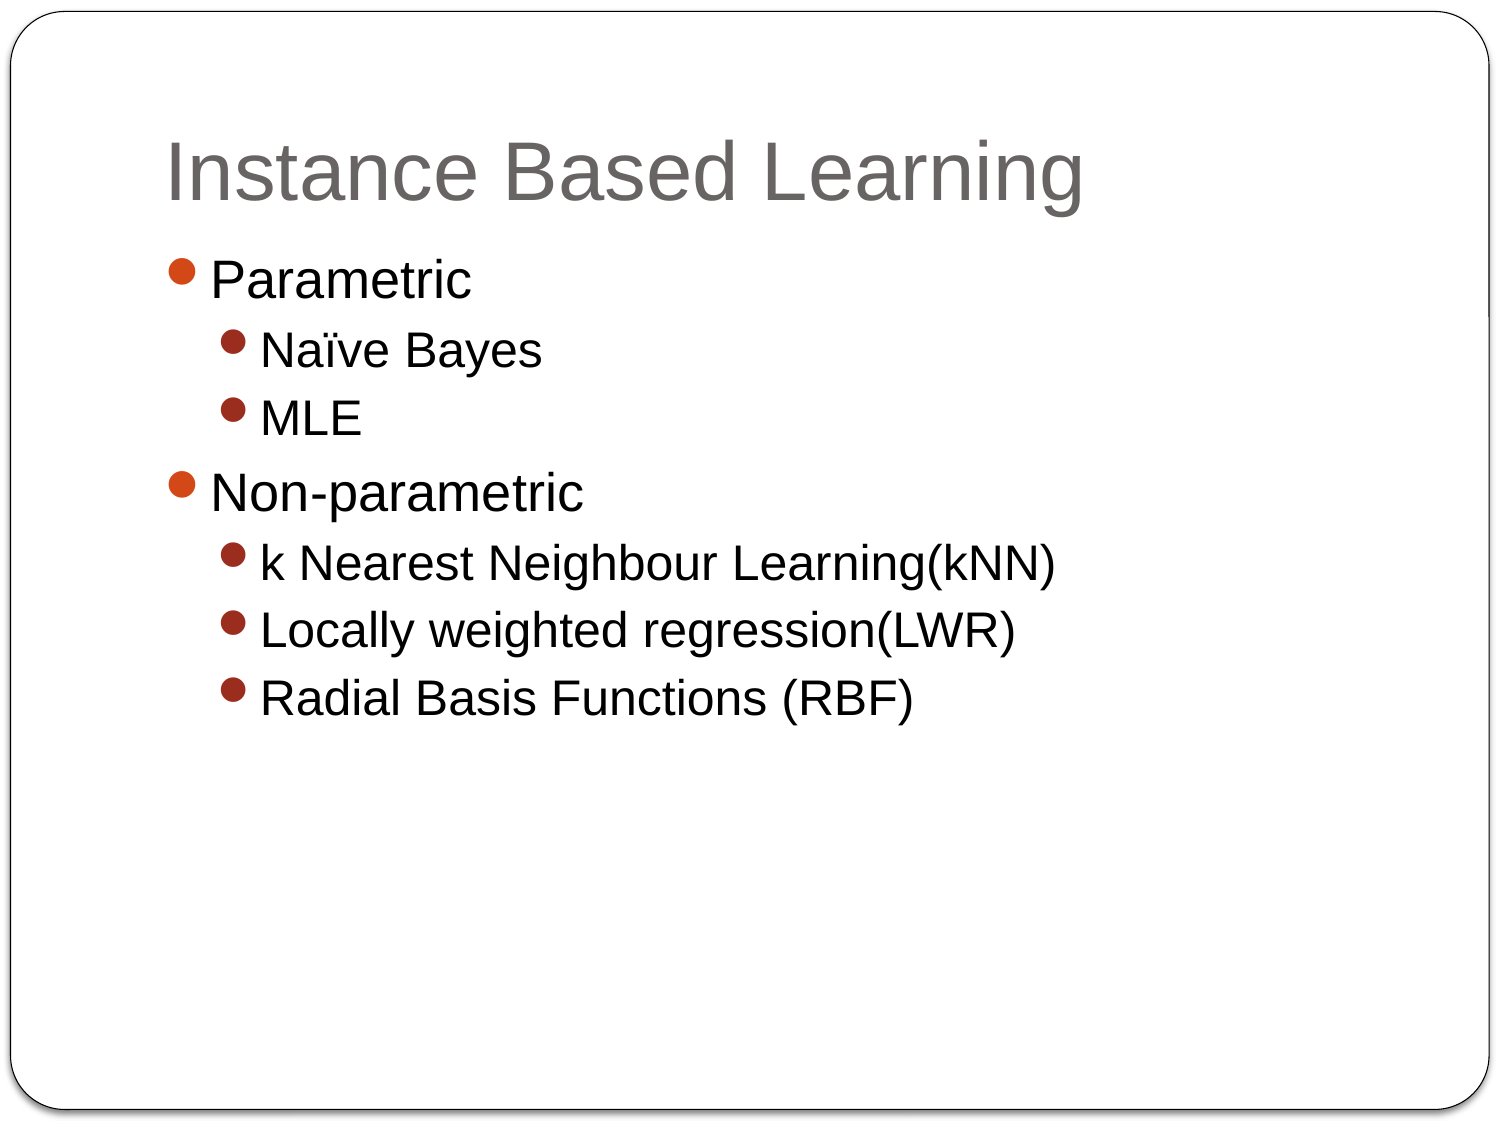

# Instance Based Learning
Parametric
Naïve Bayes
MLE
Non-parametric
k Nearest Neighbour Learning(kNN)
Locally weighted regression(LWR)
Radial Basis Functions (RBF)